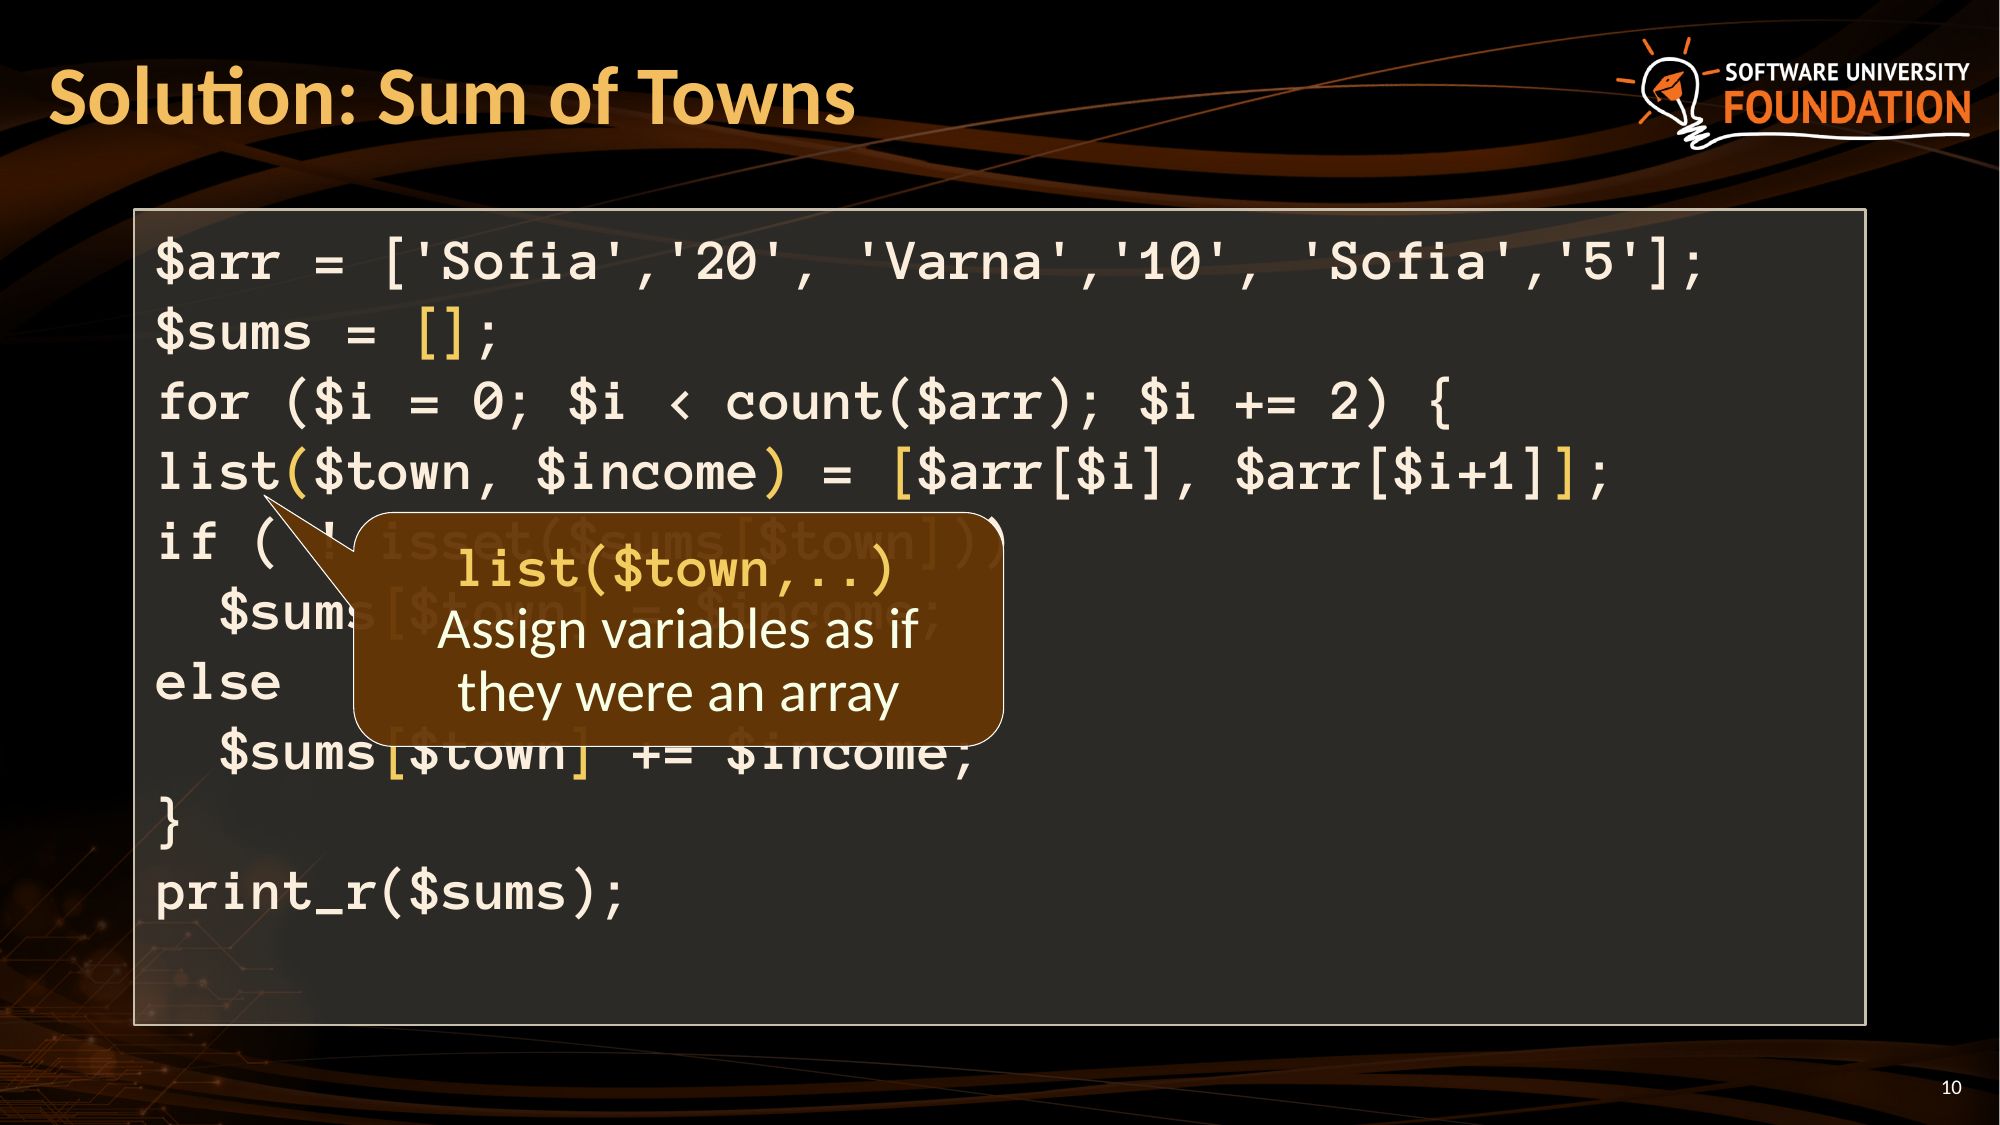

# Solution: Sum of Towns
$arr = ['Sofia','20', 'Varna','10', 'Sofia','5'];
$sums = [];
for ($i = 0; $i < count($arr); $i += 2) {
list($town, $income) = [$arr[$i], $arr[$i+1]];
if ( ! isset($sums[$town]))
  $sums[$town] = $income;
else
  $sums[$town] += $income;
}
print_r($sums);

list($town,..)
Assign variables as if they were an array
10